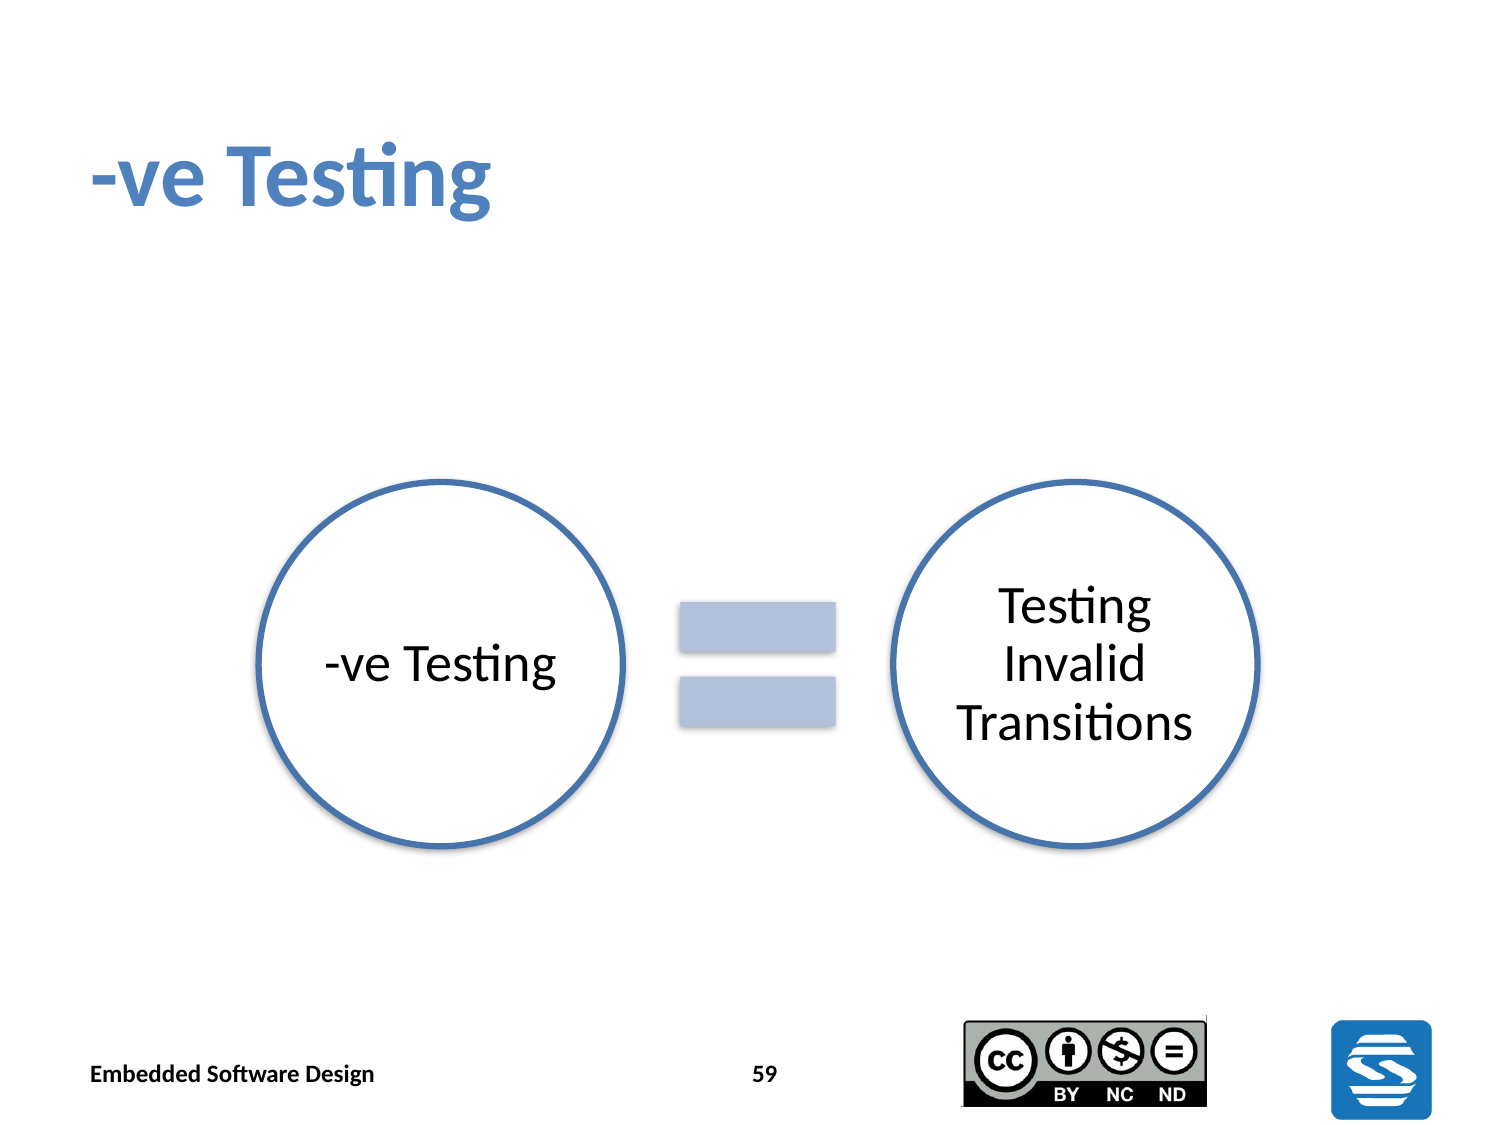

# -ve Testing
-ve Testing

Testing Invalid Transitions
Embedded Software Design
59